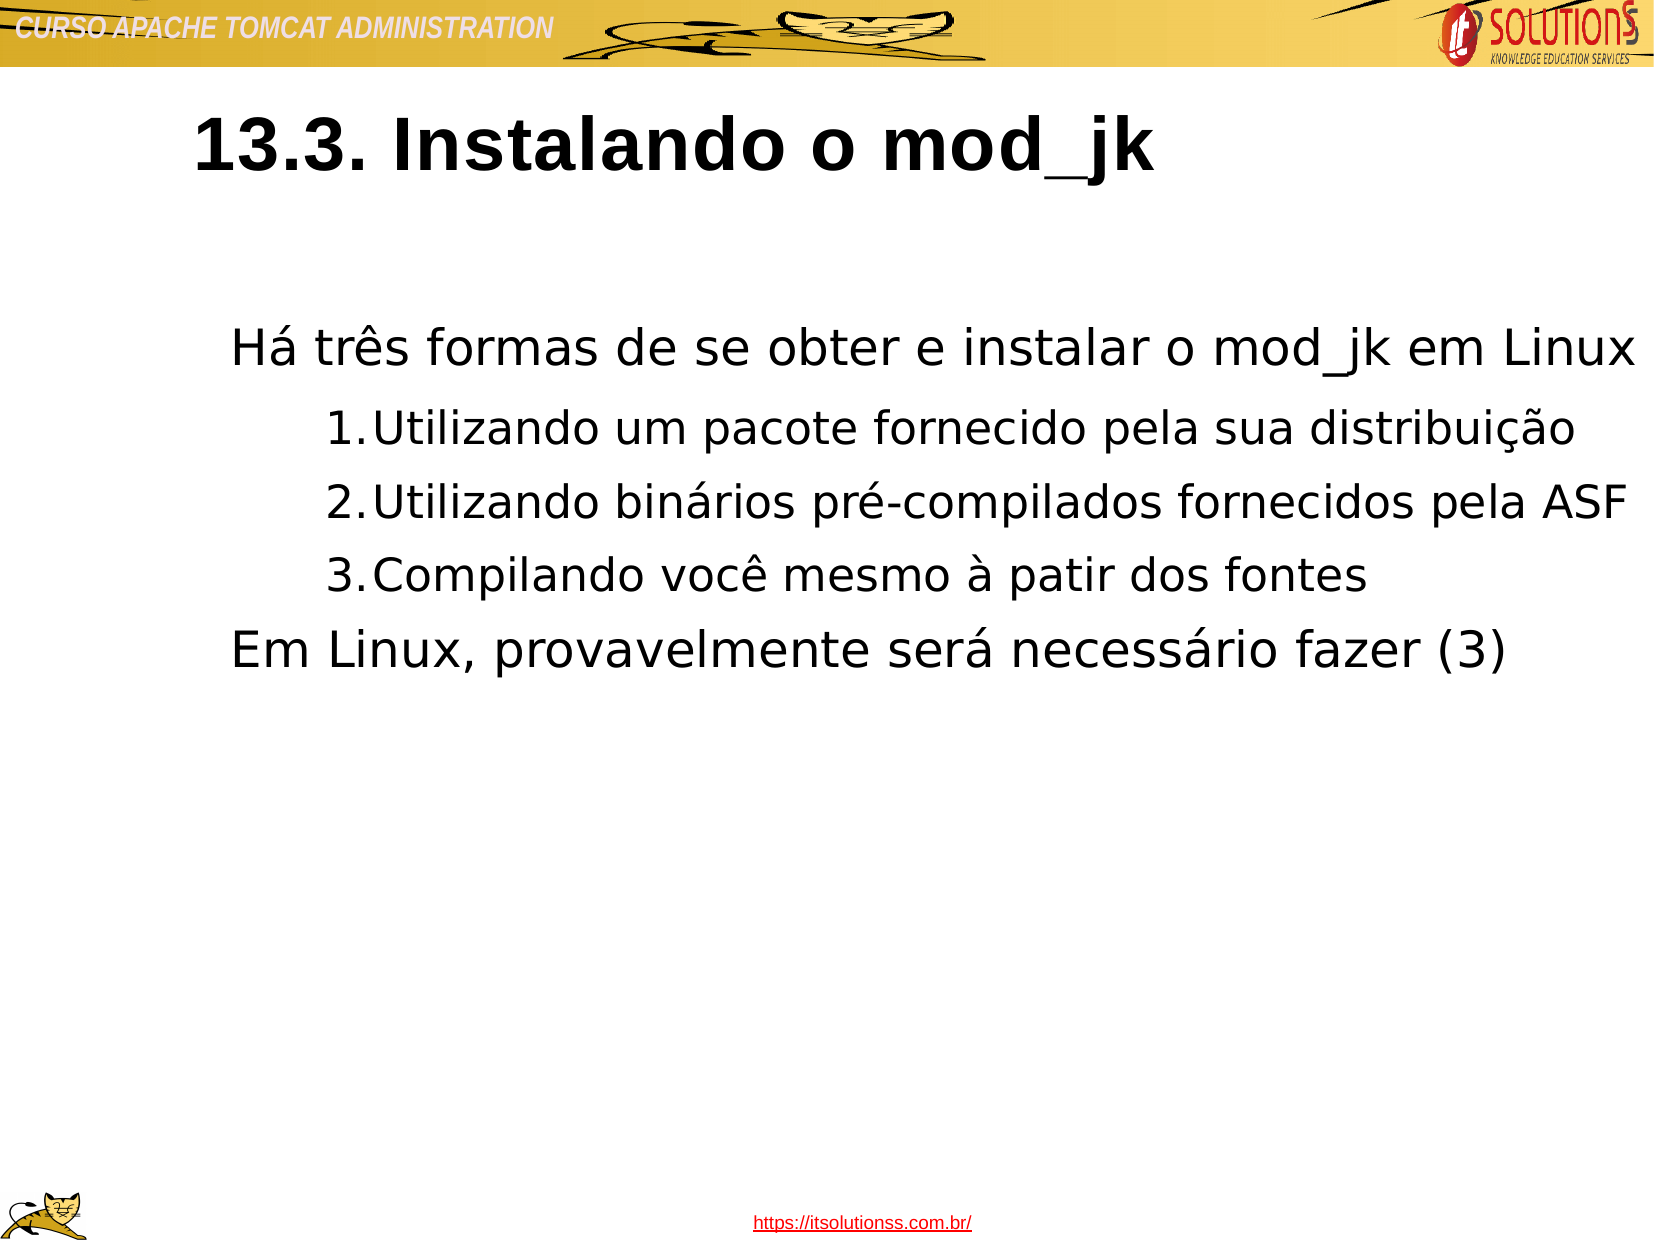

13.3. Instalando o mod_jk
Há três formas de se obter e instalar o mod_jk em Linux
Utilizando um pacote fornecido pela sua distribuição
Utilizando binários pré-compilados fornecidos pela ASF
Compilando você mesmo à patir dos fontes
Em Linux, provavelmente será necessário fazer (3)